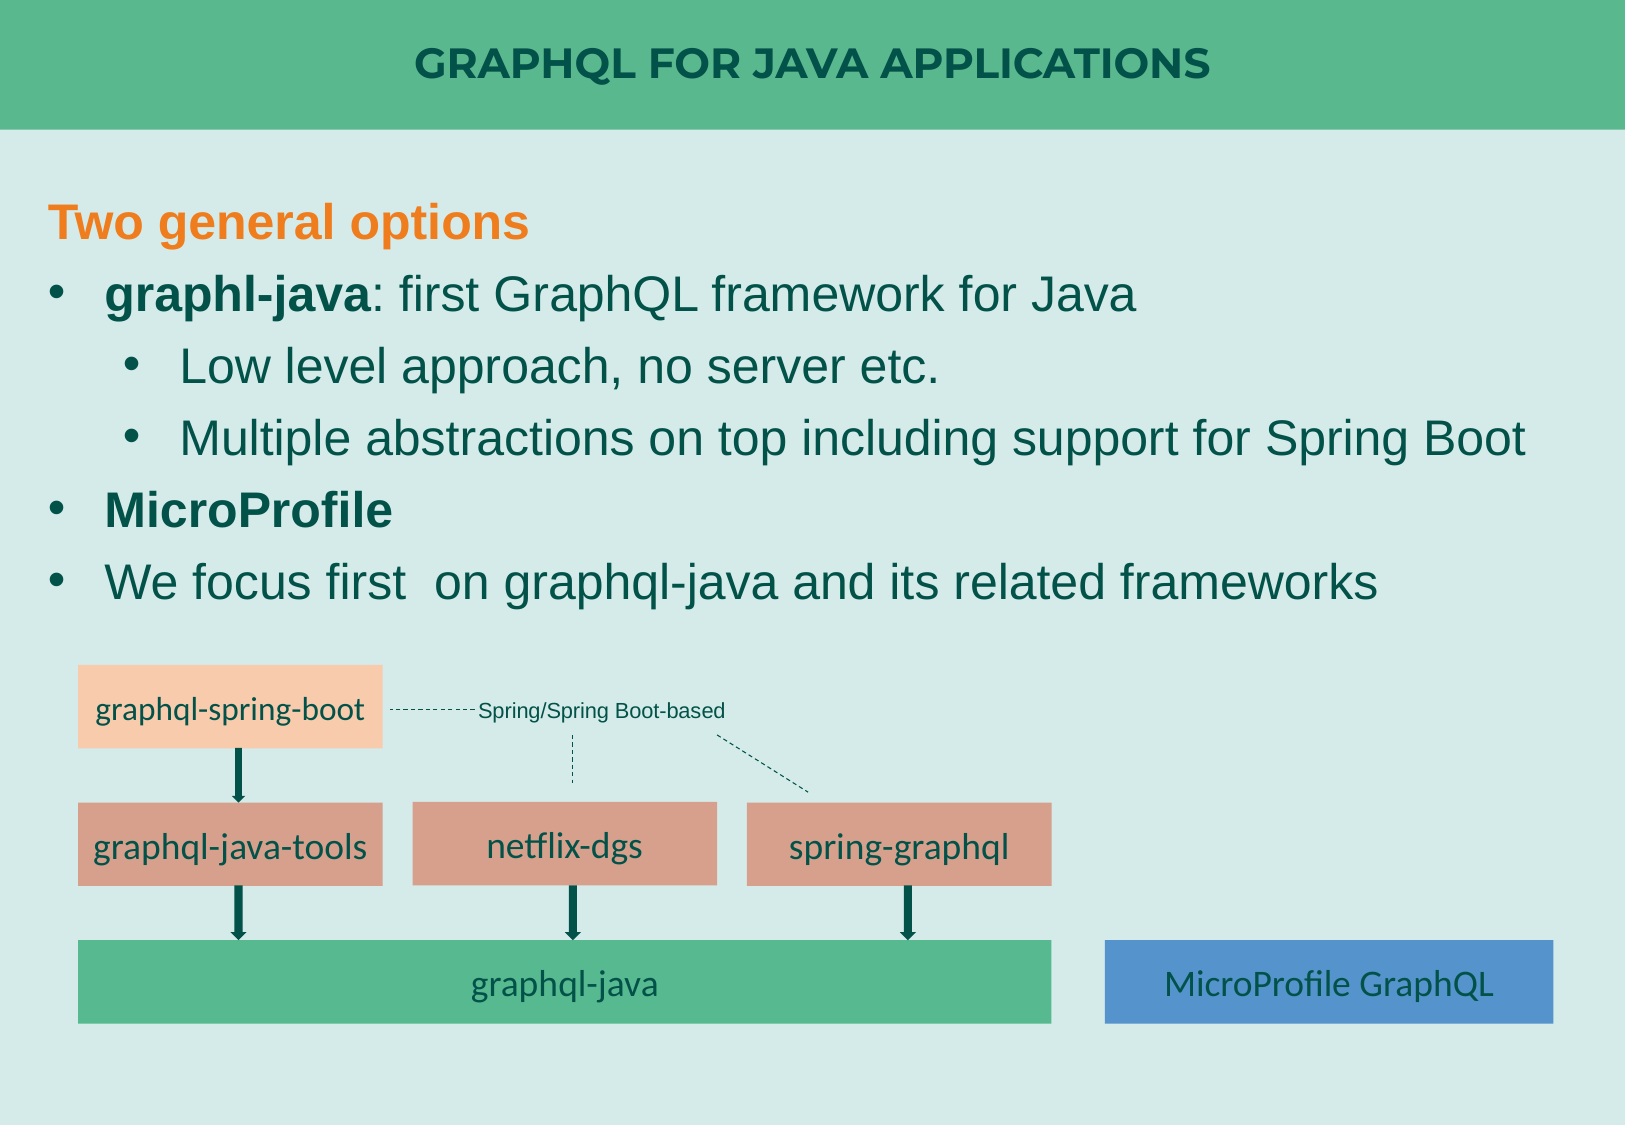

# GraphQL For Java applications
Two general options
graphl-java: first GraphQL framework for Java
Low level approach, no server etc.
Multiple abstractions on top including support for Spring Boot
MicroProfile
We focus first  on graphql-java and its related frameworks

graphql-spring-boot
Spring/Spring Boot-based

netflix-dgs
spring-graphql
graphql-java-tools

graphql-java
MicroProfile GraphQL